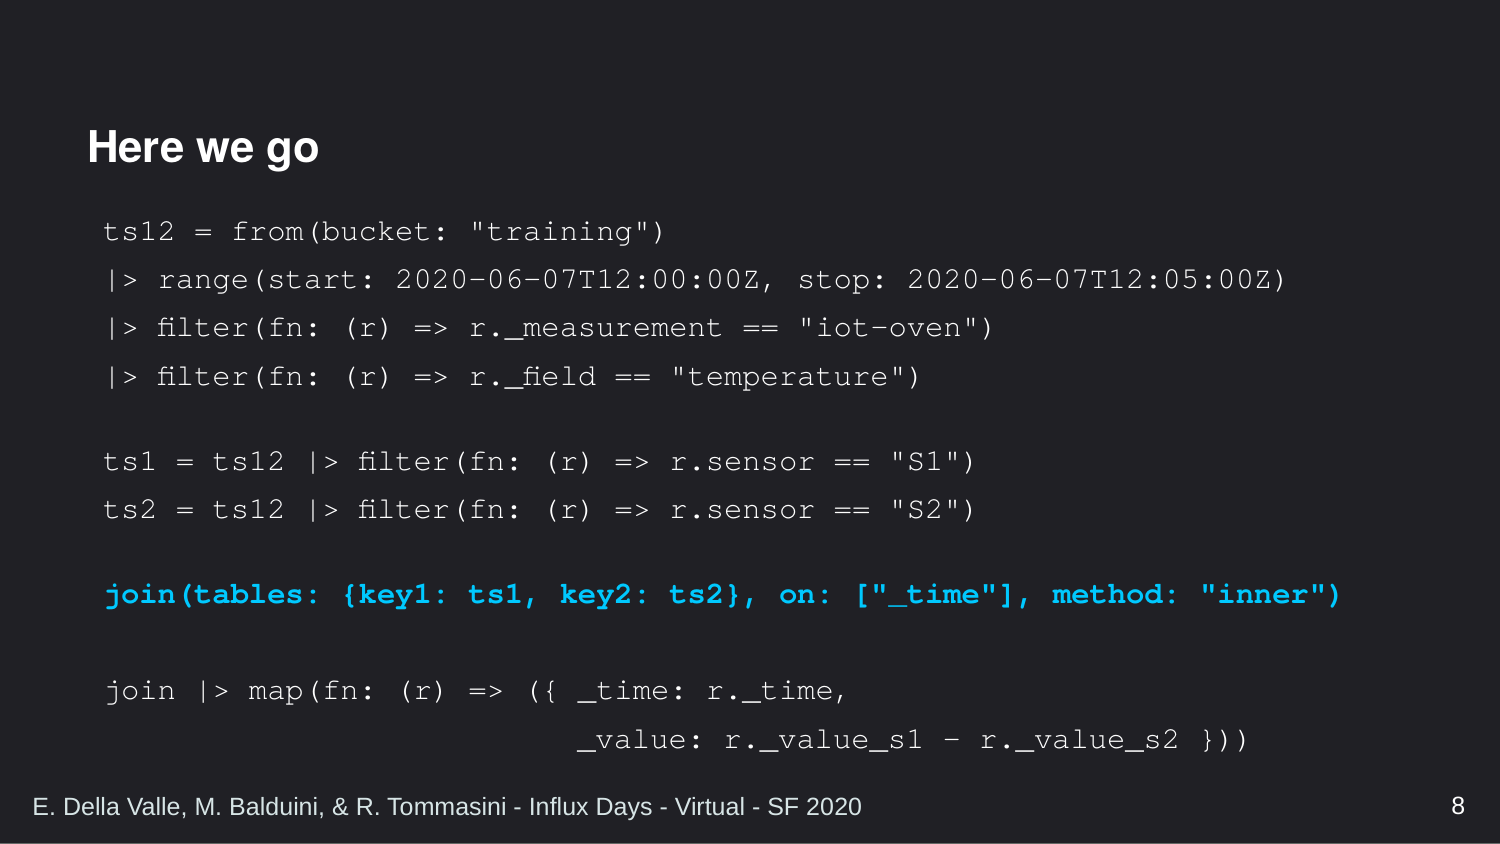

# Here we go
ts12 = from(bucket: "training")
|> range(start: 2020-06-07T12:00:00Z, stop: 2020-06-07T12:05:00Z)
|> filter(fn: (r) => r._measurement == "iot-oven")
|> filter(fn: (r) => r._field == "temperature")
ts1 = ts12 |> filter(fn: (r) => r.sensor == "S1")
ts2 = ts12 |> filter(fn: (r) => r.sensor == "S2")
join(tables: {key1: ts1, key2: ts2}, on: ["_time"], method: "inner")

join |> map(fn: (r) => ({ _time: r._time,
                          _value: r._value_s1 - r._value_s2 }))
8
E. Della Valle, M. Balduini, & R. Tommasini - Influx Days - Virtual - SF 2020